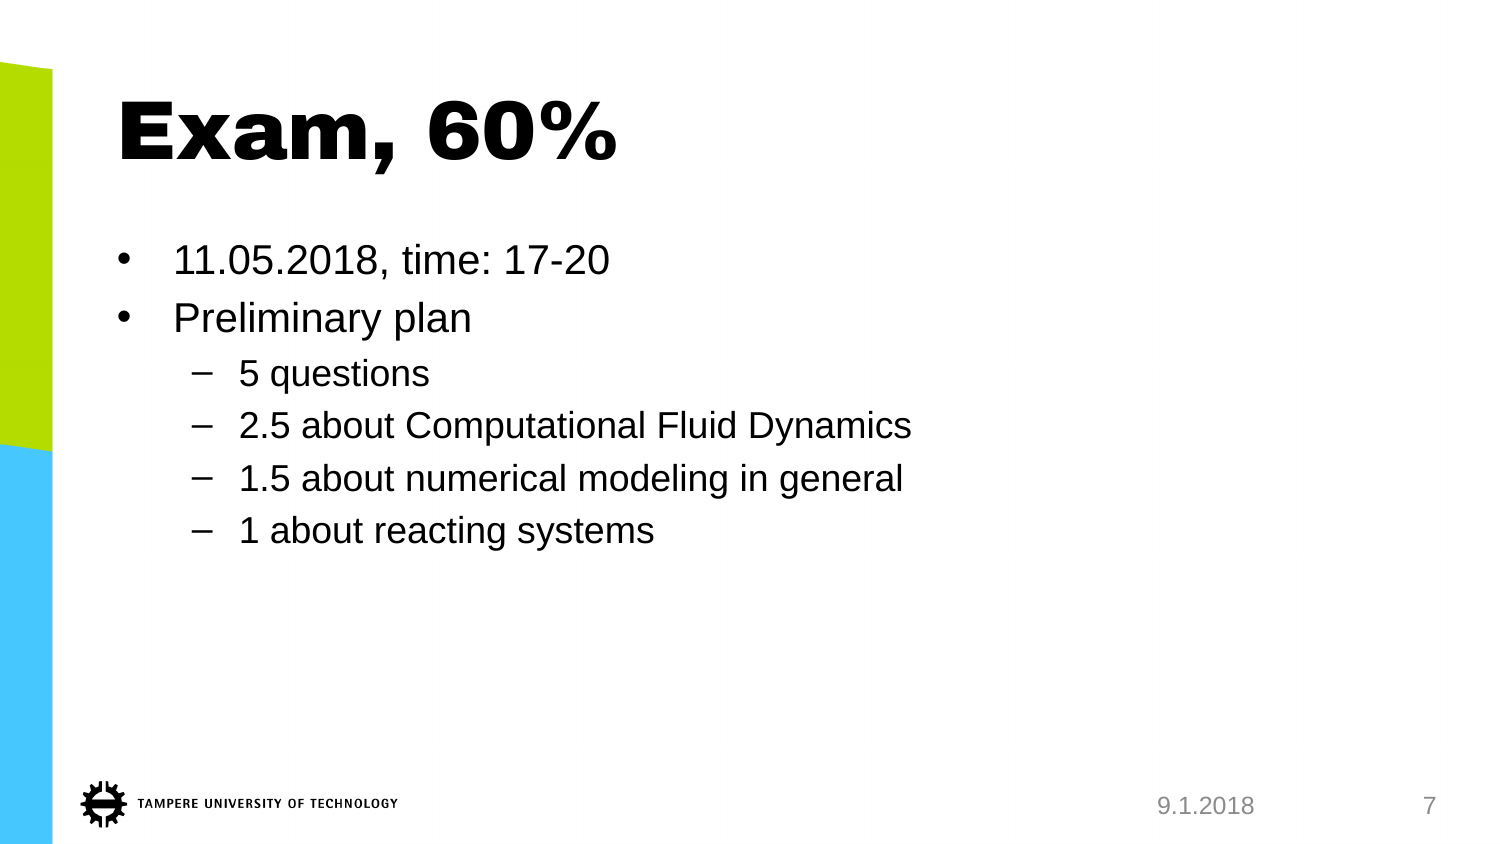

# Exam, 60%
11.05.2018, time: 17-20
Preliminary plan
5 questions
2.5 about Computational Fluid Dynamics
1.5 about numerical modeling in general
1 about reacting systems

9.1.2018
7